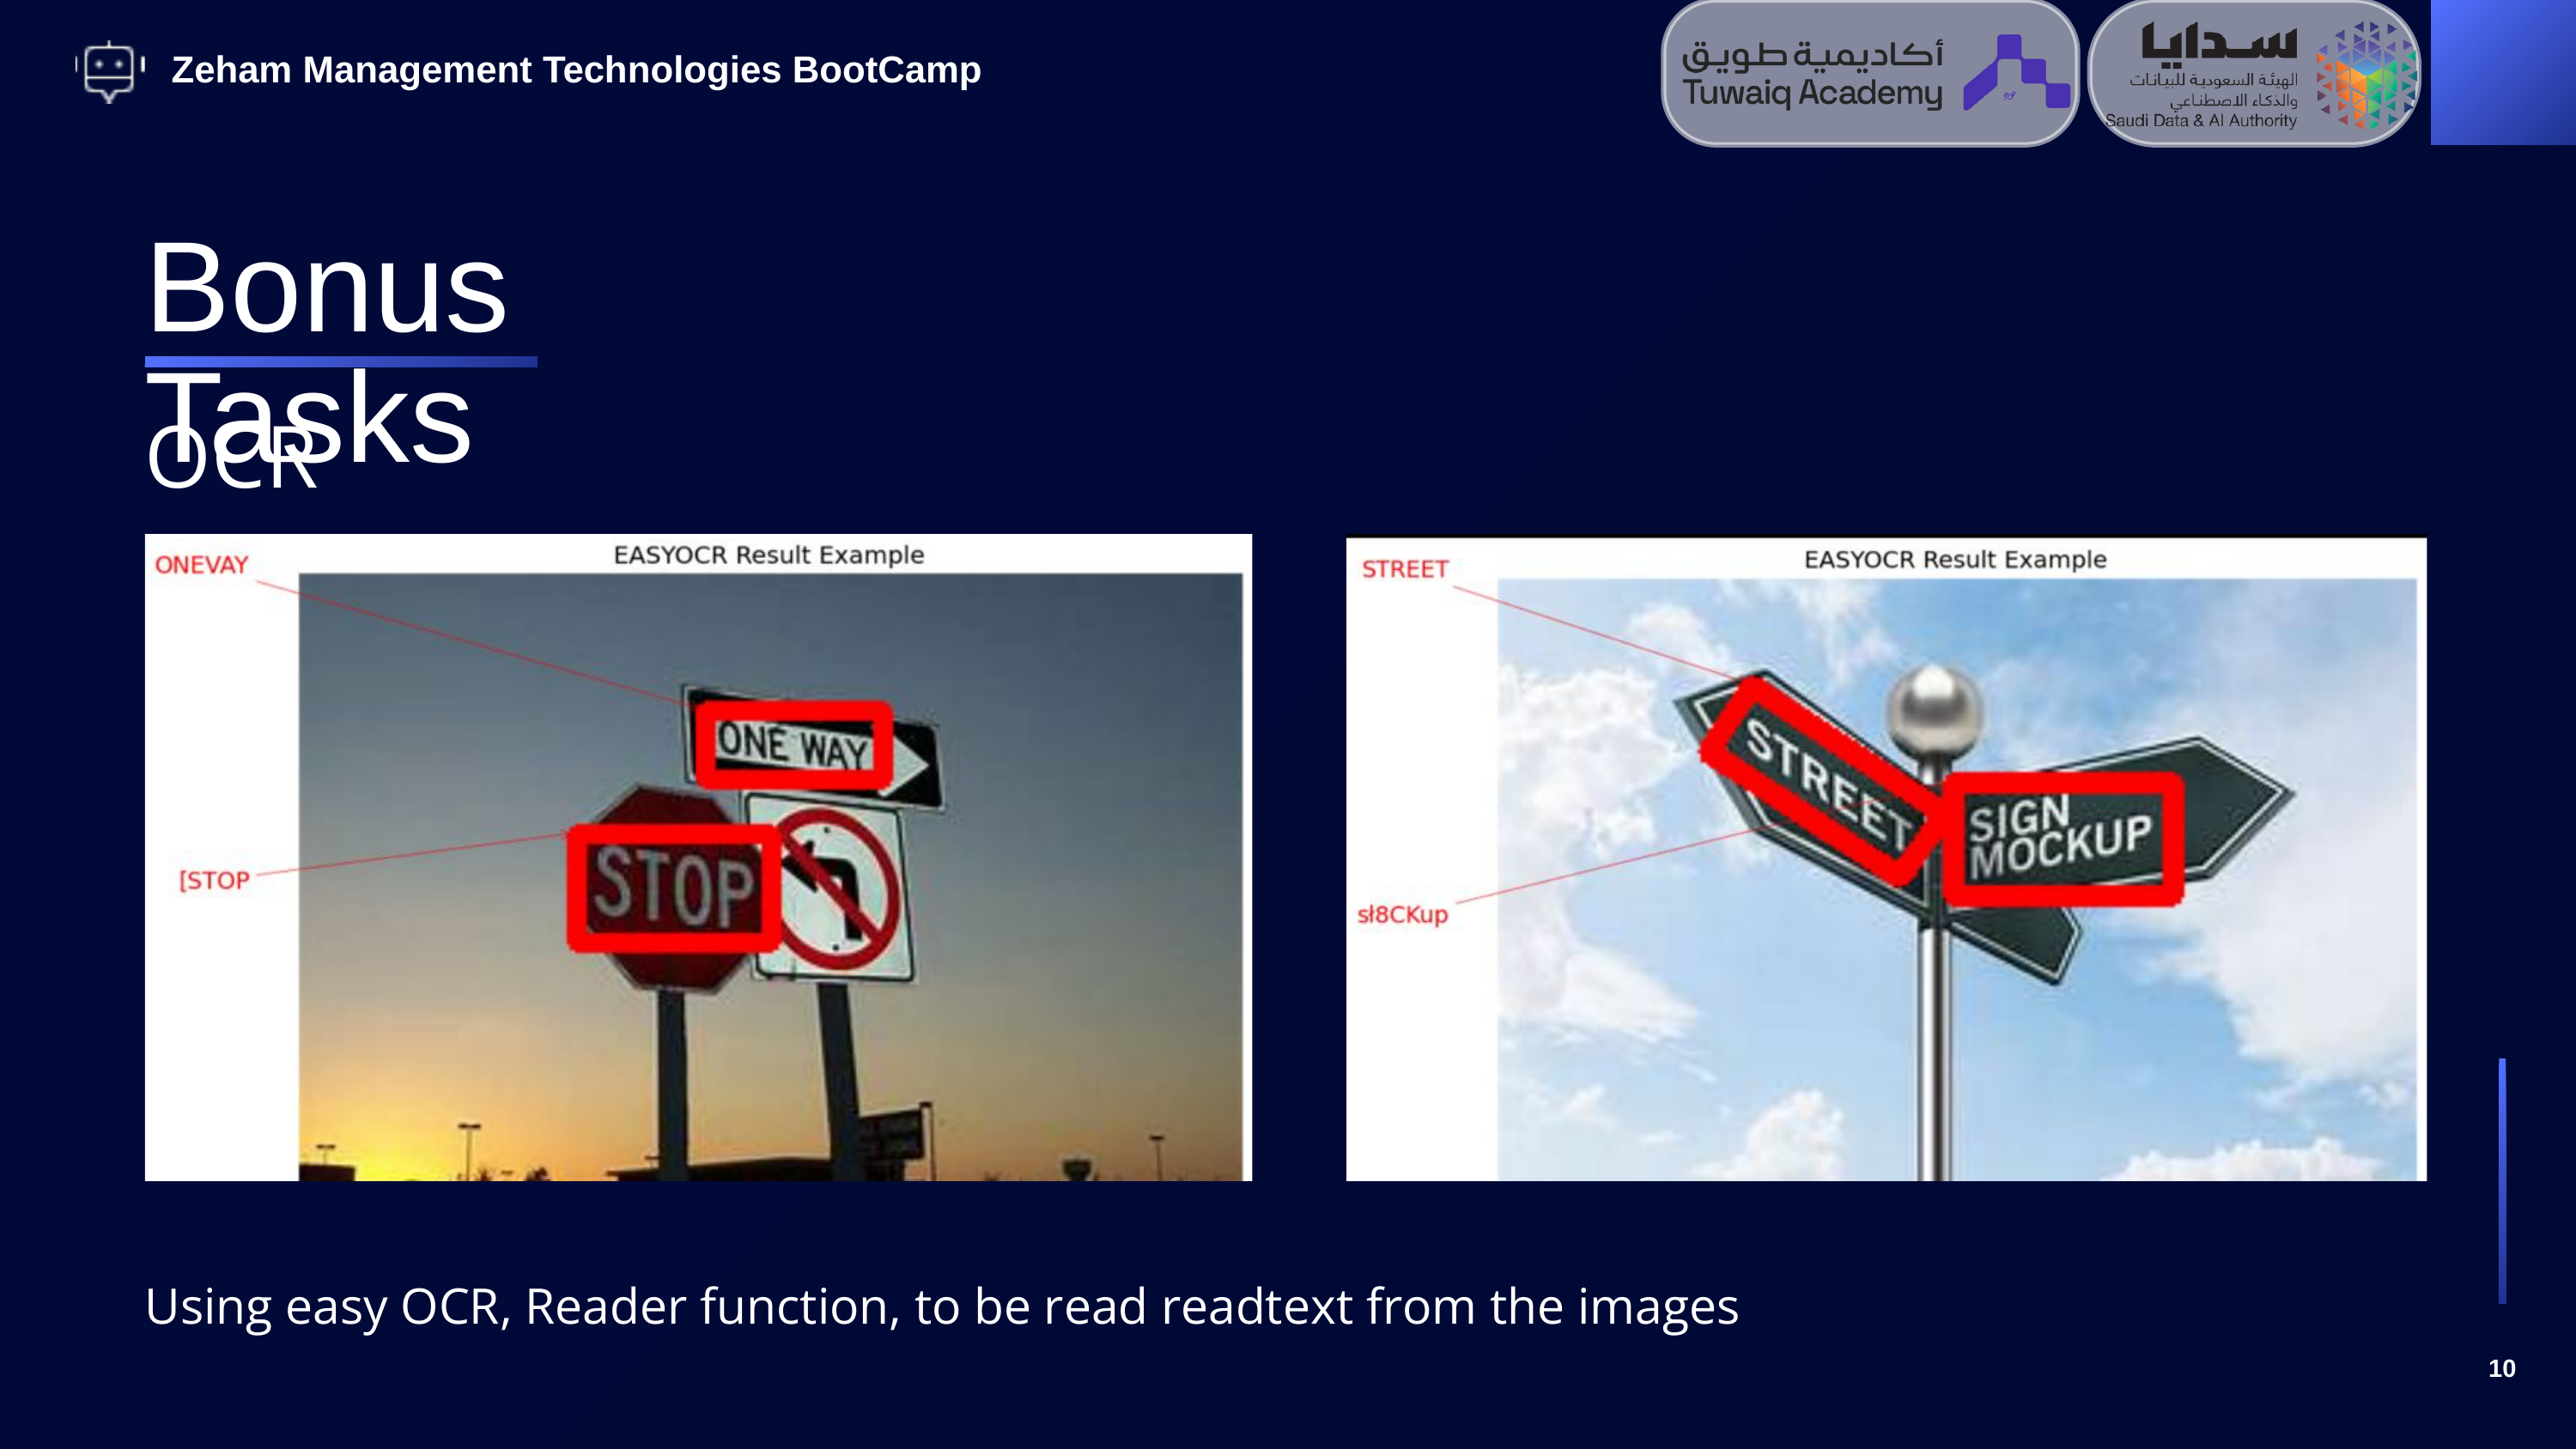

Zeham Management Technologies BootCamp
Bonus Tasks

OCR

Using easy OCR, Reader function, to be read readtext from the images

10